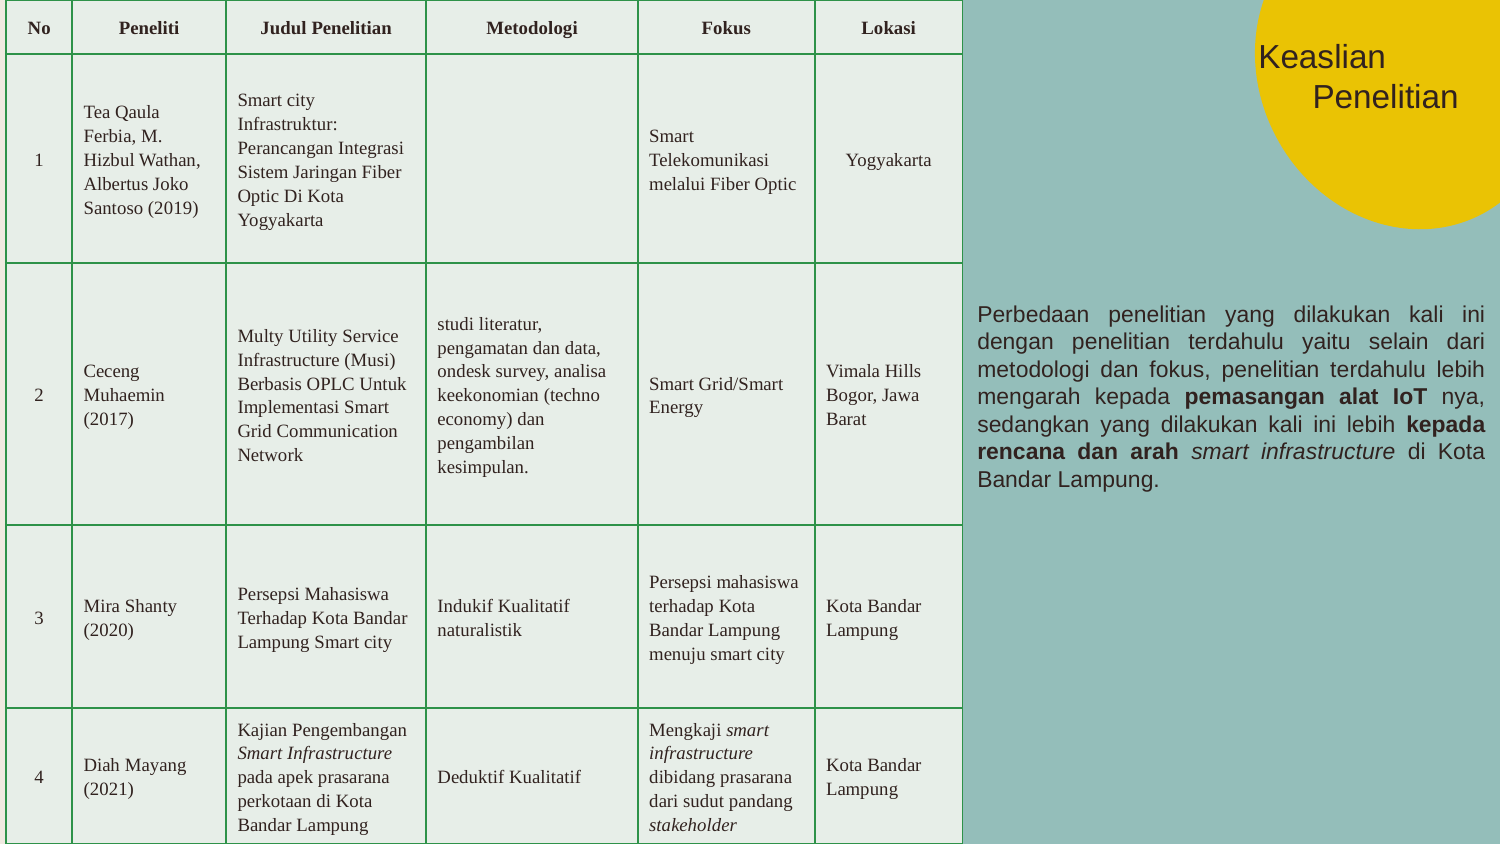

| No | Peneliti | Judul Penelitian | Metodologi | Fokus | Lokasi |
| --- | --- | --- | --- | --- | --- |
| 1 | Tea Qaula Ferbia, M. Hizbul Wathan, Albertus Joko Santoso (2019) | Smart city Infrastruktur: Perancangan Integrasi Sistem Jaringan Fiber Optic Di Kota Yogyakarta |  | Smart Telekomunikasi melalui Fiber Optic | Yogyakarta |
| 2 | Ceceng Muhaemin (2017) | Multy Utility Service Infrastructure (Musi) Berbasis OPLC Untuk Implementasi Smart Grid Communication Network | studi literatur, pengamatan dan data, ondesk survey, analisa keekonomian (techno economy) dan pengambilan kesimpulan. | Smart Grid/Smart Energy | Vimala Hills Bogor, Jawa Barat |
| 3 | Mira Shanty (2020) | Persepsi Mahasiswa Terhadap Kota Bandar Lampung Smart city | Indukif Kualitatif naturalistik | Persepsi mahasiswa terhadap Kota Bandar Lampung menuju smart city | Kota Bandar Lampung |
| 4 | Diah Mayang (2021) | Kajian Pengembangan Smart Infrastructure pada apek prasarana perkotaan di Kota Bandar Lampung | Deduktif Kualitatif | Mengkaji smart infrastructure dibidang prasarana dari sudut pandang stakeholder | Kota Bandar Lampung |

Keaslian Penelitian
Perbedaan penelitian yang dilakukan kali ini dengan penelitian terdahulu yaitu selain dari metodologi dan fokus, penelitian terdahulu lebih mengarah kepada pemasangan alat IoT nya, sedangkan yang dilakukan kali ini lebih kepada rencana dan arah smart infrastructure di Kota Bandar Lampung.